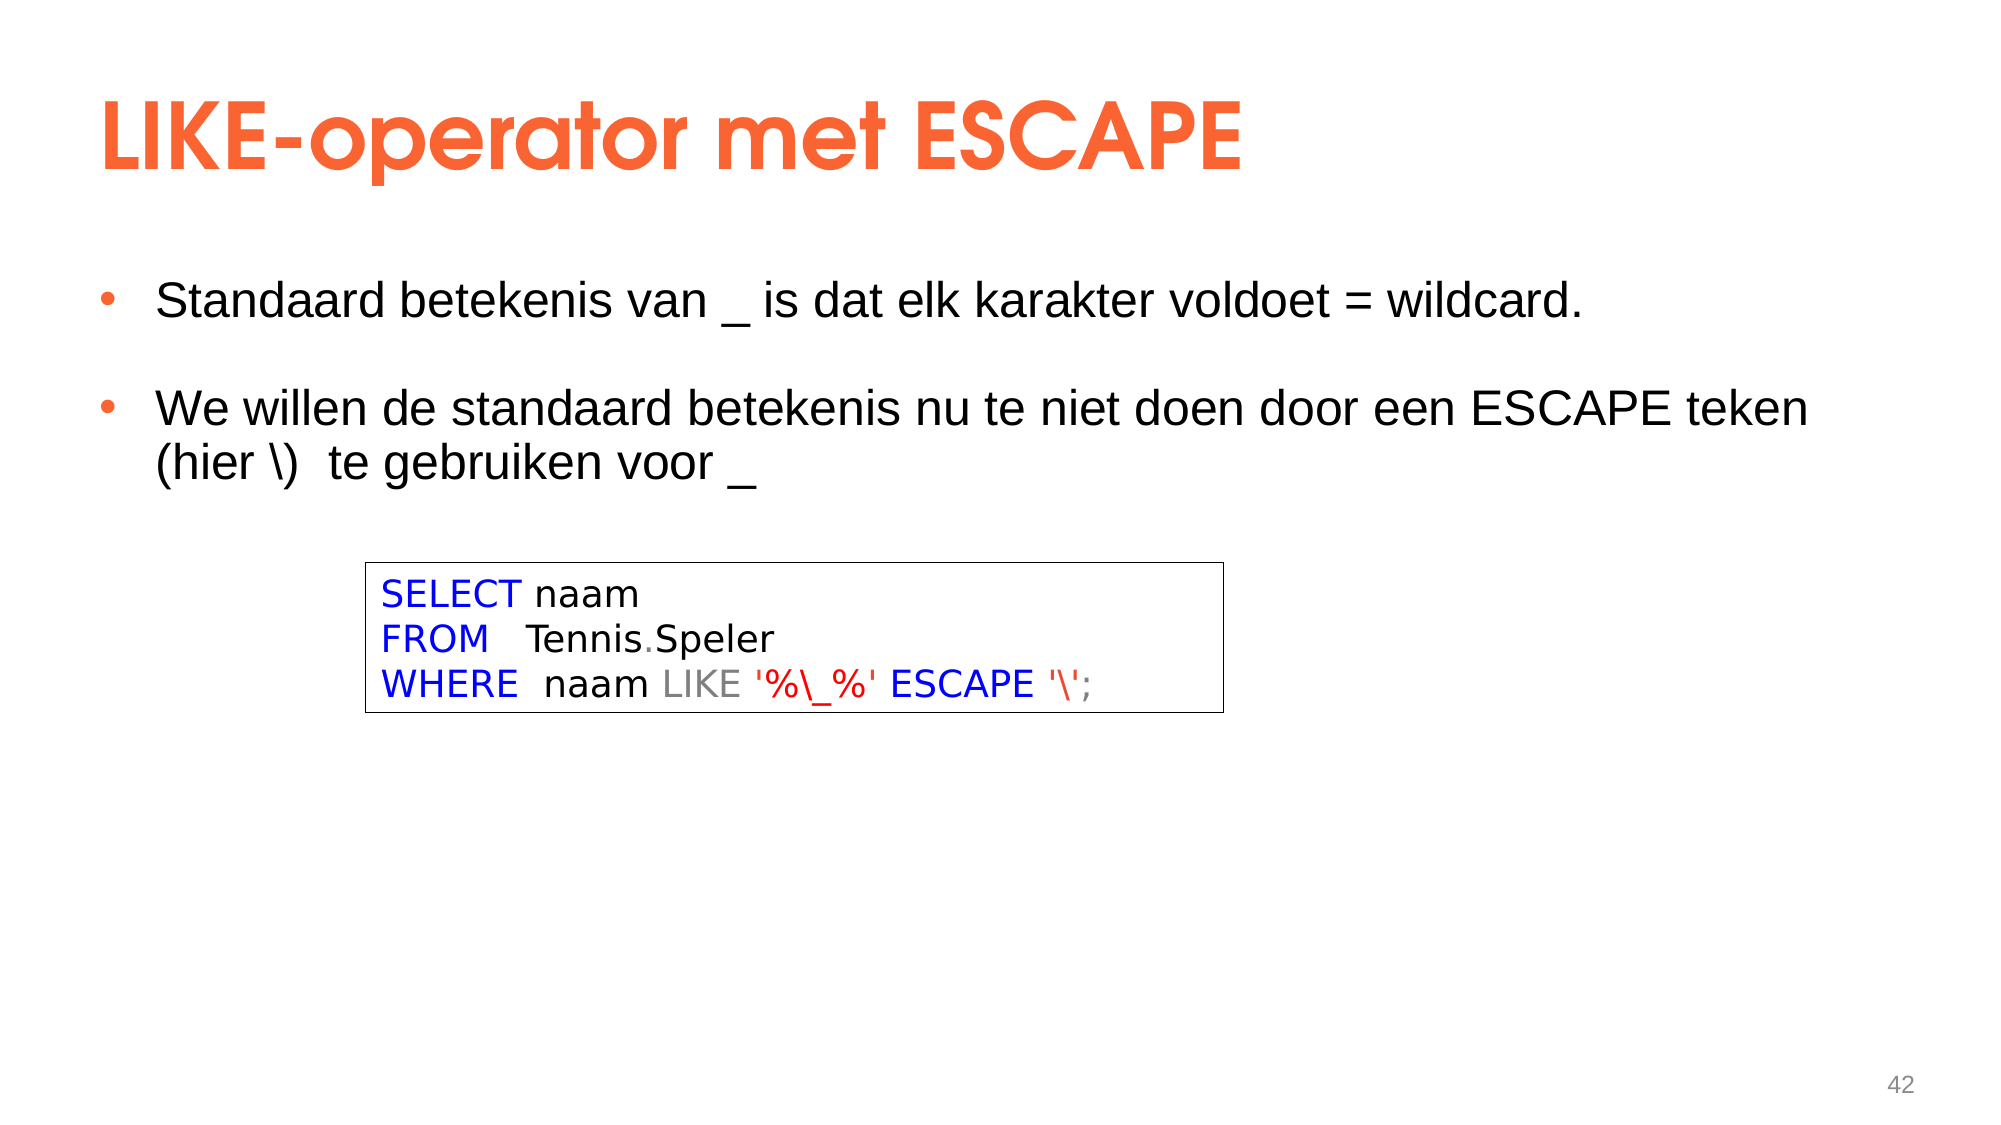

# LIKE-operator met ESCAPE
Standaard betekenis van _ is dat elk karakter voldoet = wildcard.

We willen de standaard betekenis nu te niet doen door een ESCAPE teken (hier \)  te gebruiken voor _

SELECT naam
FROM   Tennis.Speler
WHERE  naam LIKE '%\_%' ESCAPE '\';
42